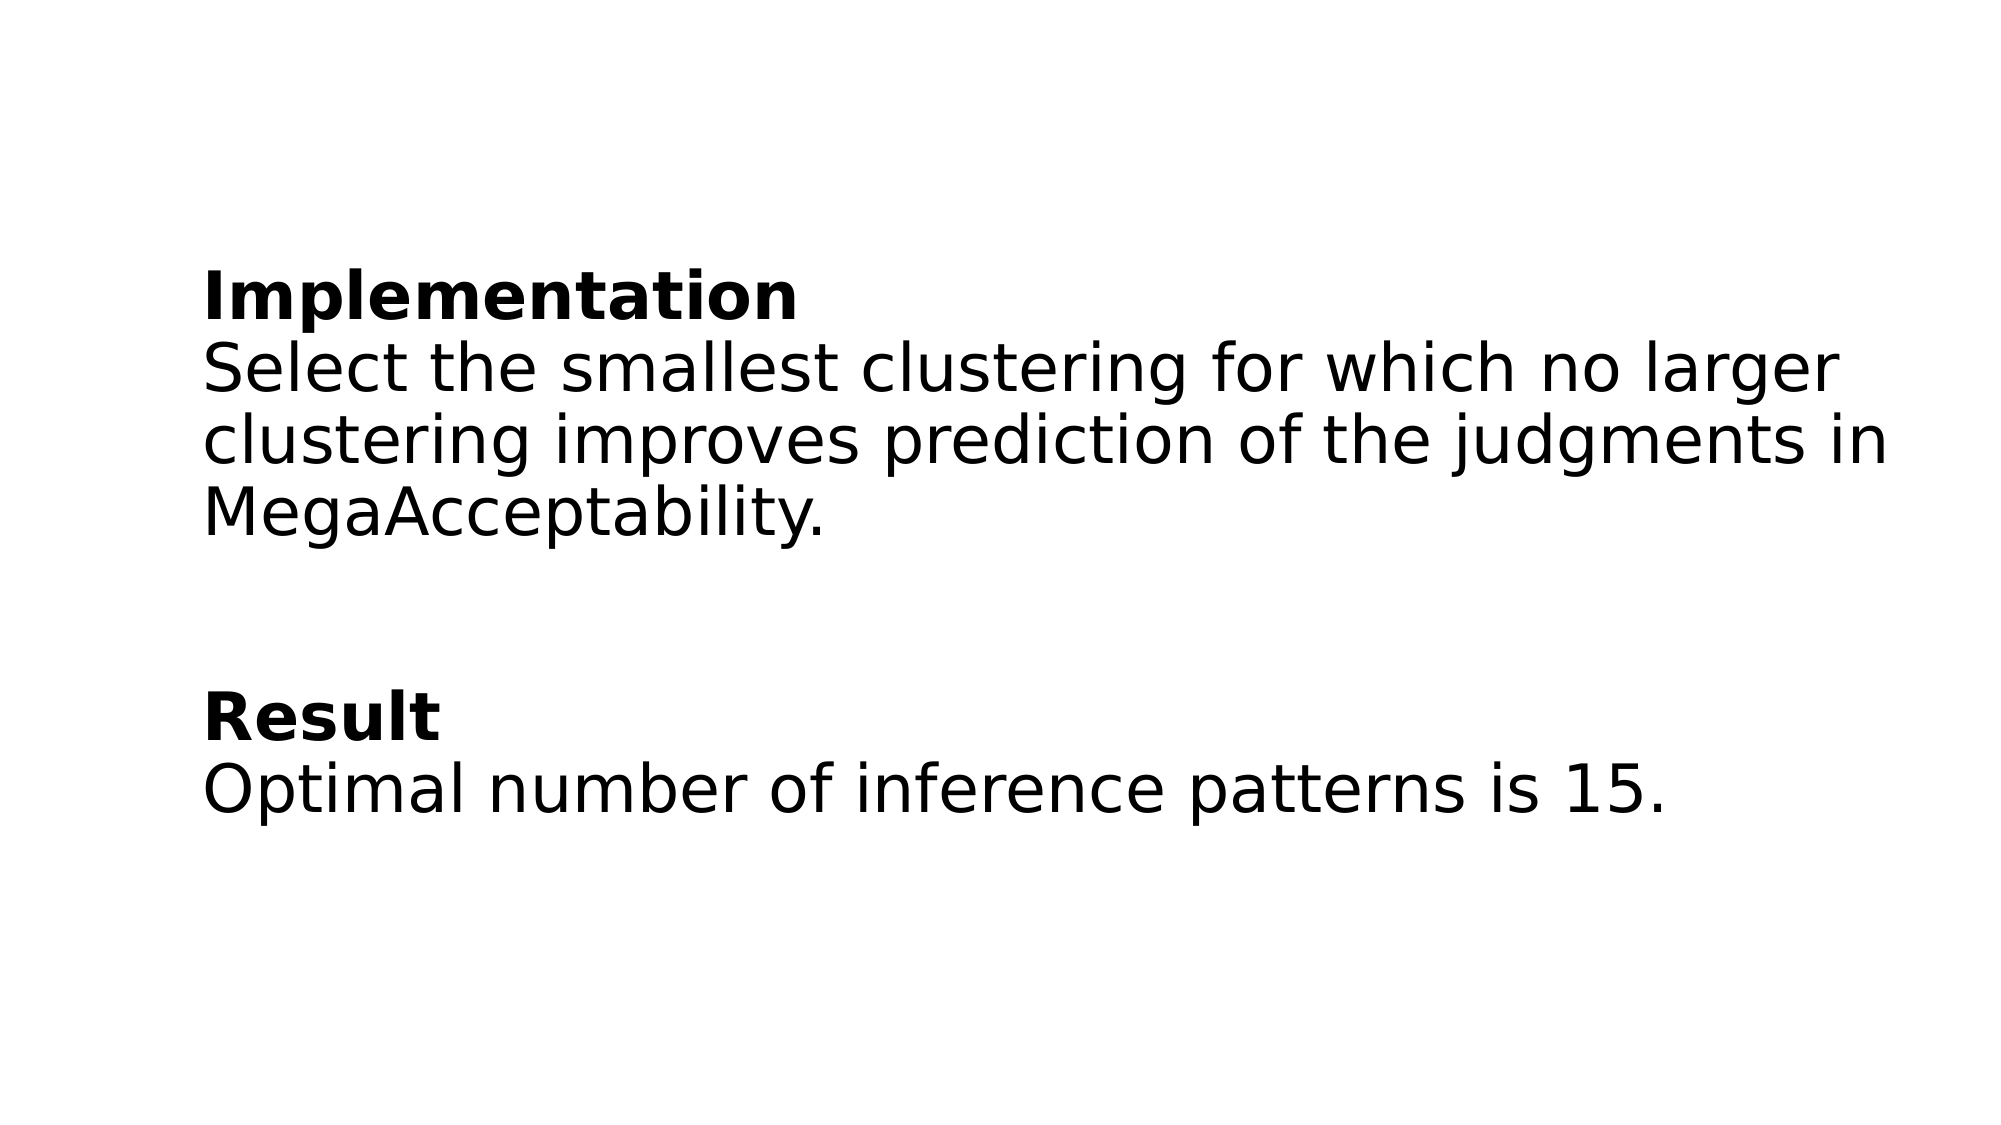

Implementation
Select the smallest clustering for which no larger clustering improves prediction of the judgments in MegaAcceptability.
Result
Optimal number of inference patterns is 15.